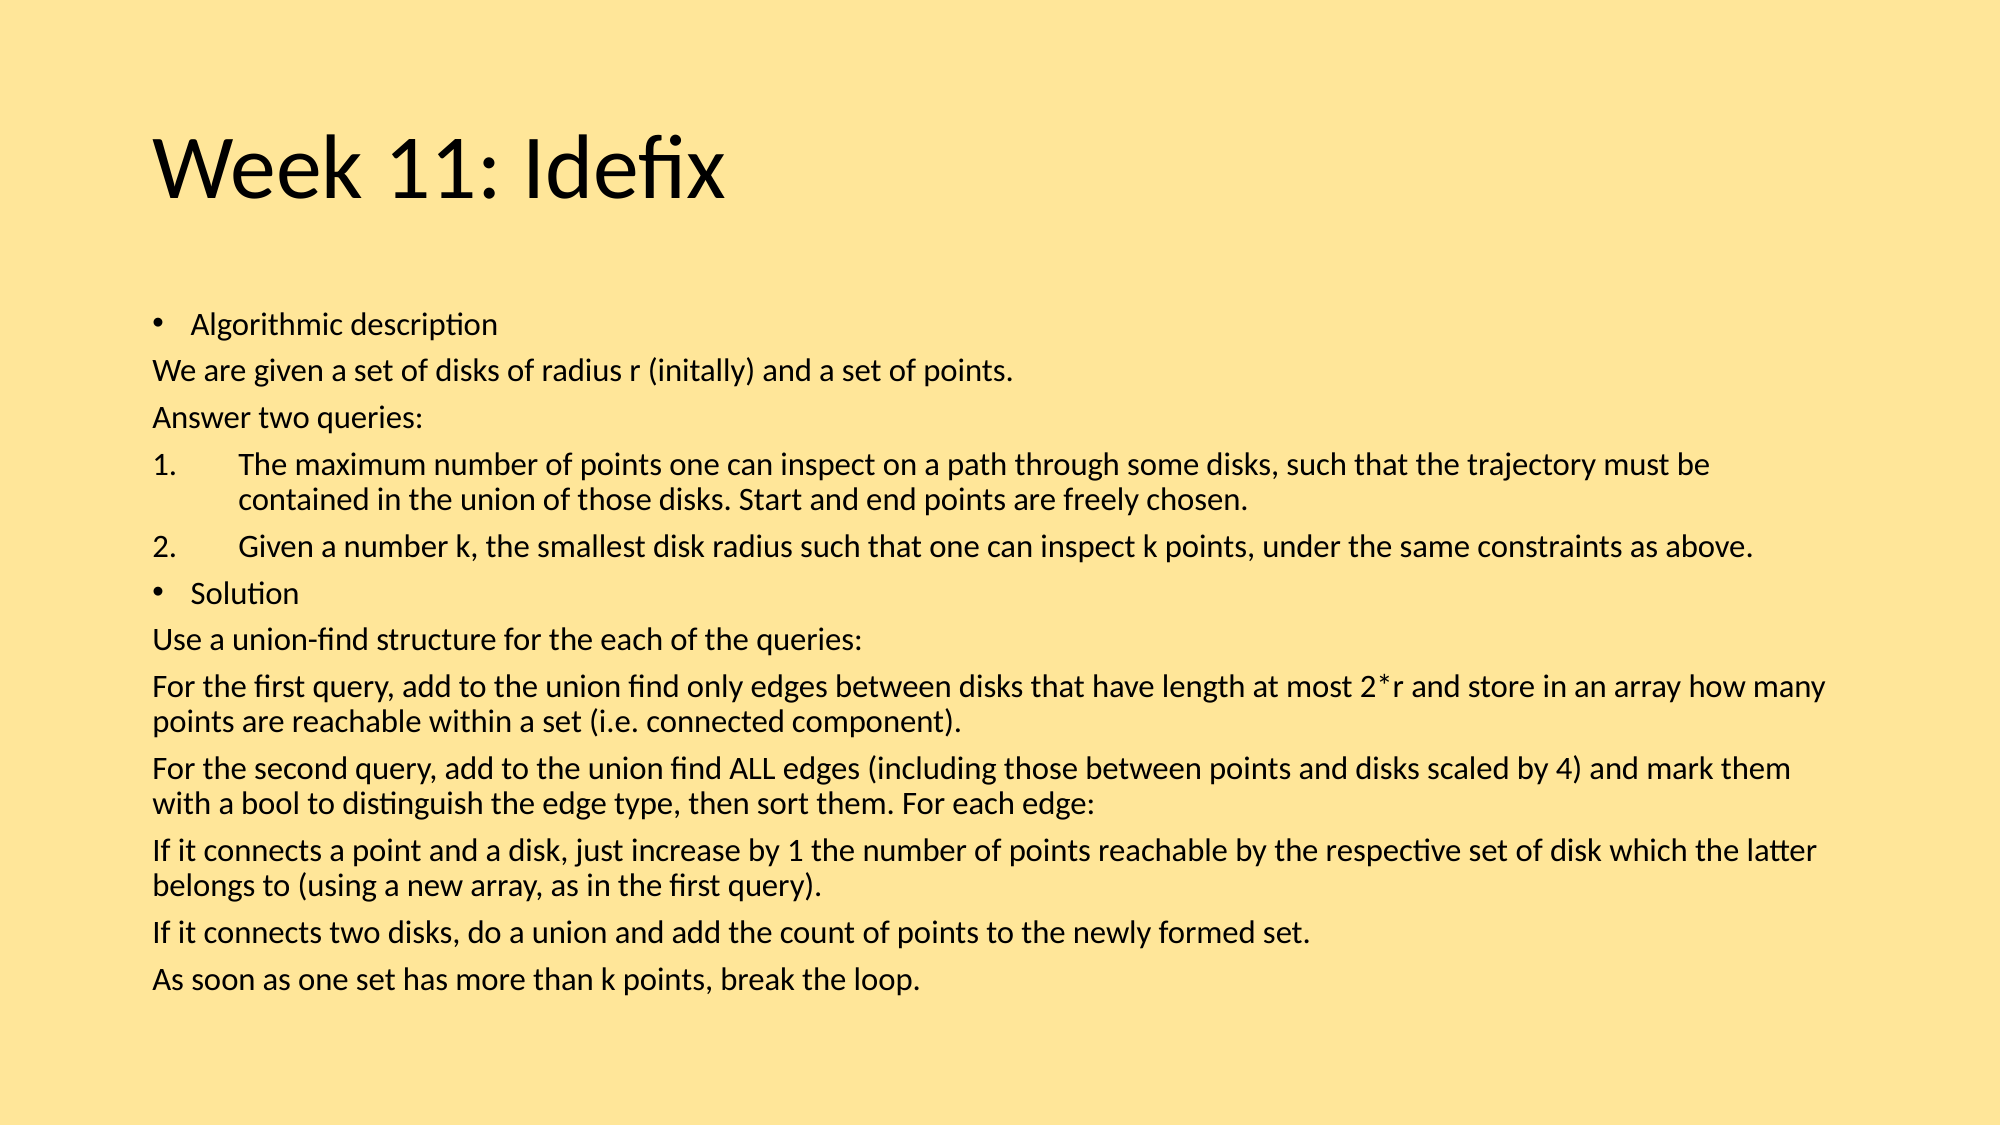

# Week 11: Idefix
Algorithmic description
We are given a set of disks of radius r (initally) and a set of points.
Answer two queries:
The maximum number of points one can inspect on a path through some disks, such that the trajectory must be contained in the union of those disks. Start and end points are freely chosen.
Given a number k, the smallest disk radius such that one can inspect k points, under the same constraints as above.
Solution
Use a union-find structure for the each of the queries:
For the first query, add to the union find only edges between disks that have length at most 2*r and store in an array how many points are reachable within a set (i.e. connected component).
For the second query, add to the union find ALL edges (including those between points and disks scaled by 4) and mark them with a bool to distinguish the edge type, then sort them. For each edge:
If it connects a point and a disk, just increase by 1 the number of points reachable by the respective set of disk which the latter belongs to (using a new array, as in the first query).
If it connects two disks, do a union and add the count of points to the newly formed set.
As soon as one set has more than k points, break the loop.